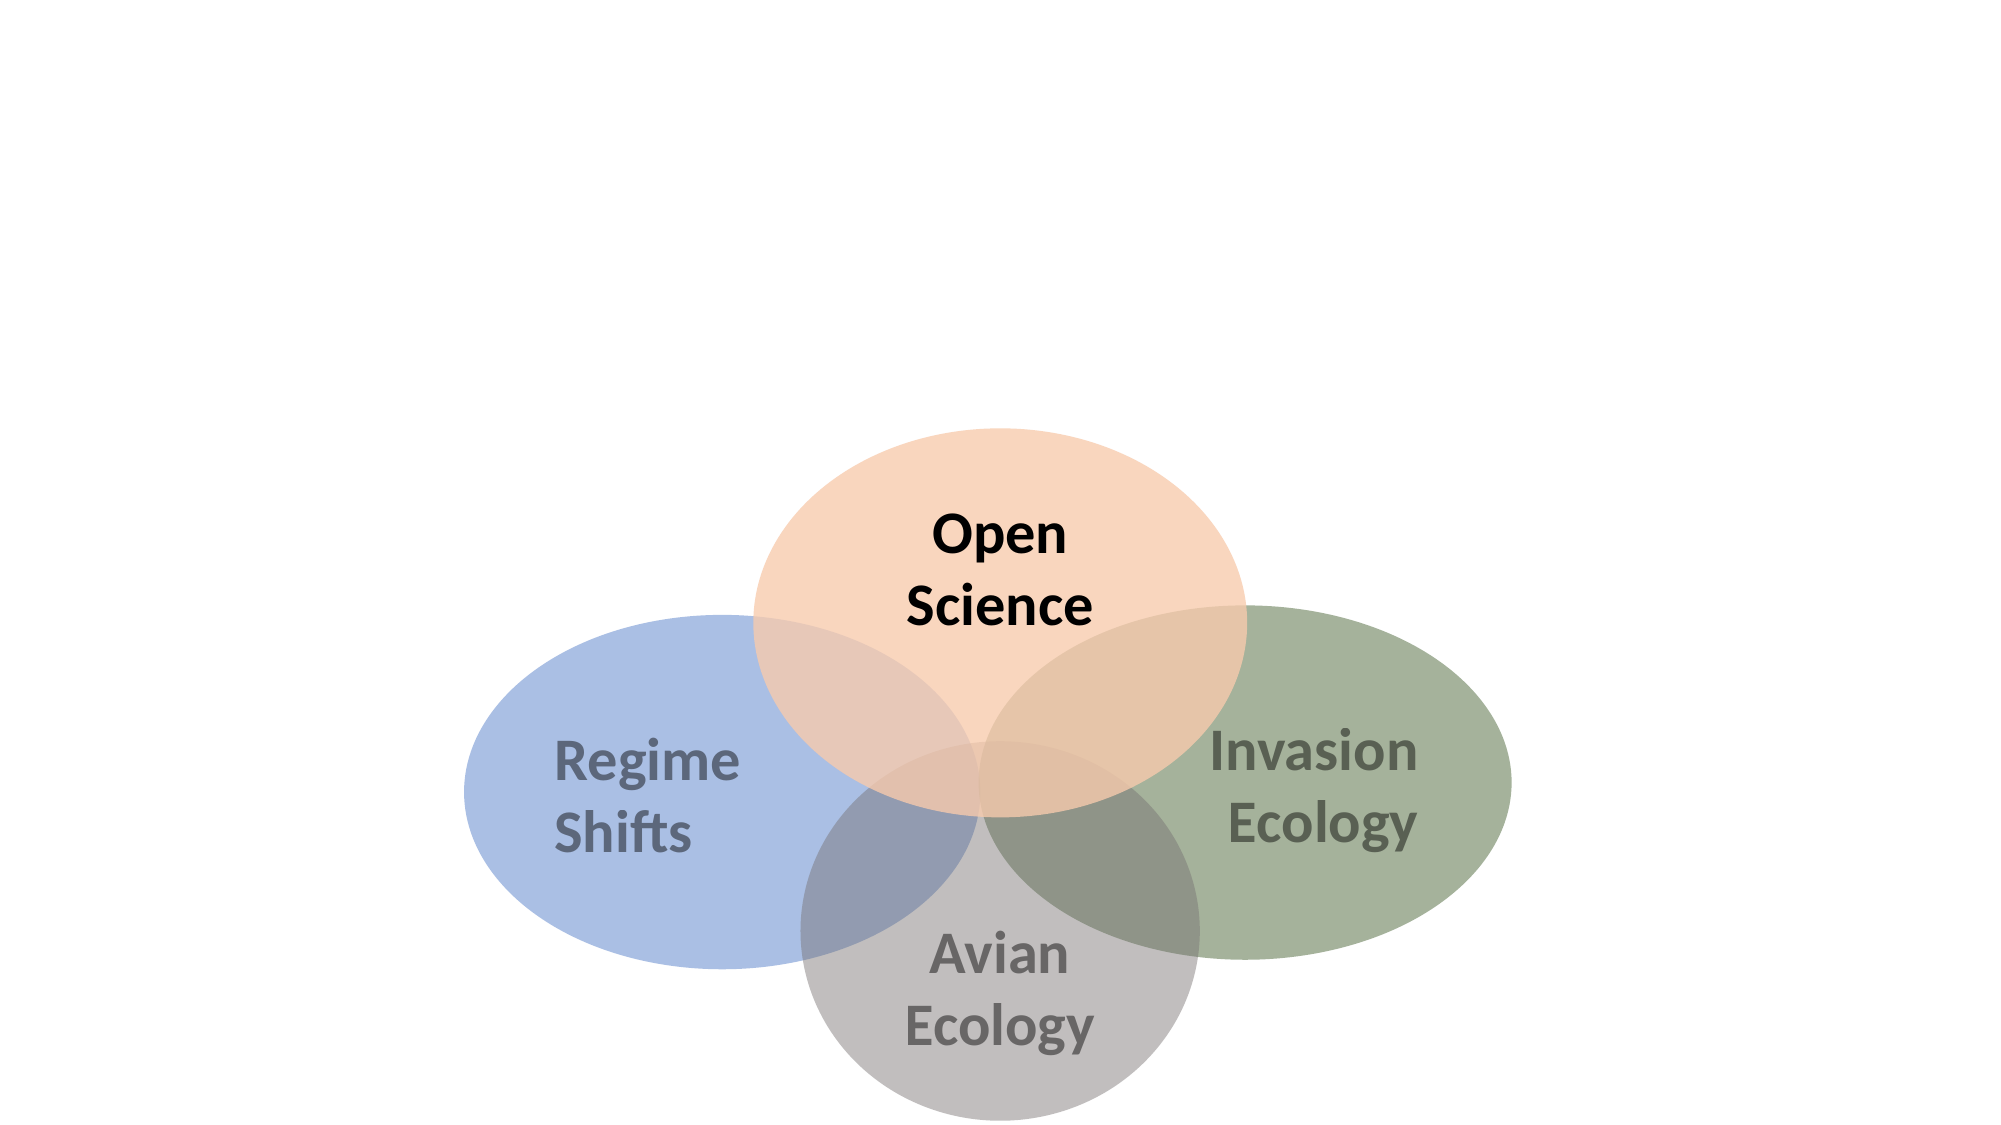

Open Science
Invasion Ecology
Regime Shifts

Avian Ecology